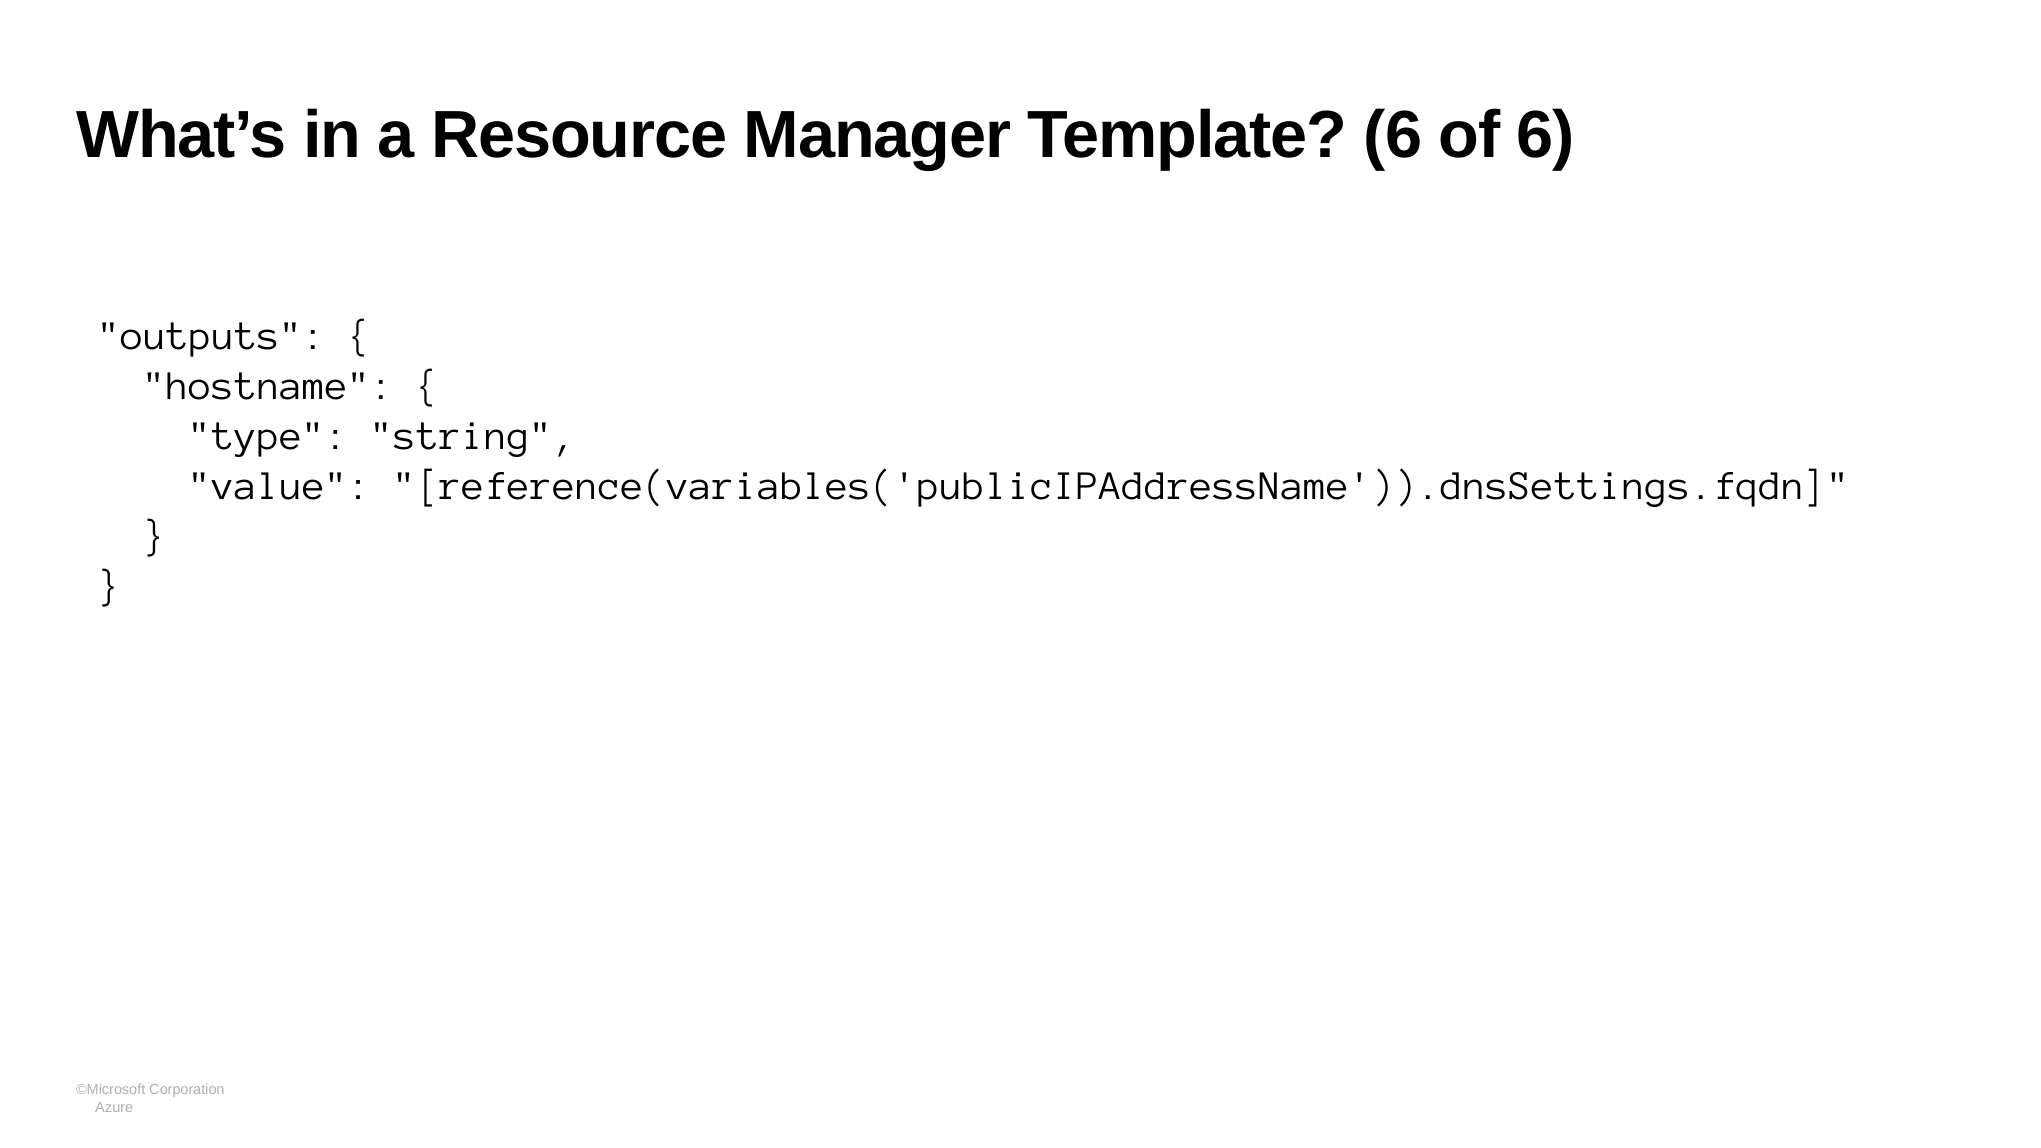

# What’s in a Resource Manager Template? (6 of 6)
"outputs": {
  "hostname": {
    "type": "string",
    "value": "[reference(variables('publicIPAddressName')).dnsSettings.fqdn]"
  }
}